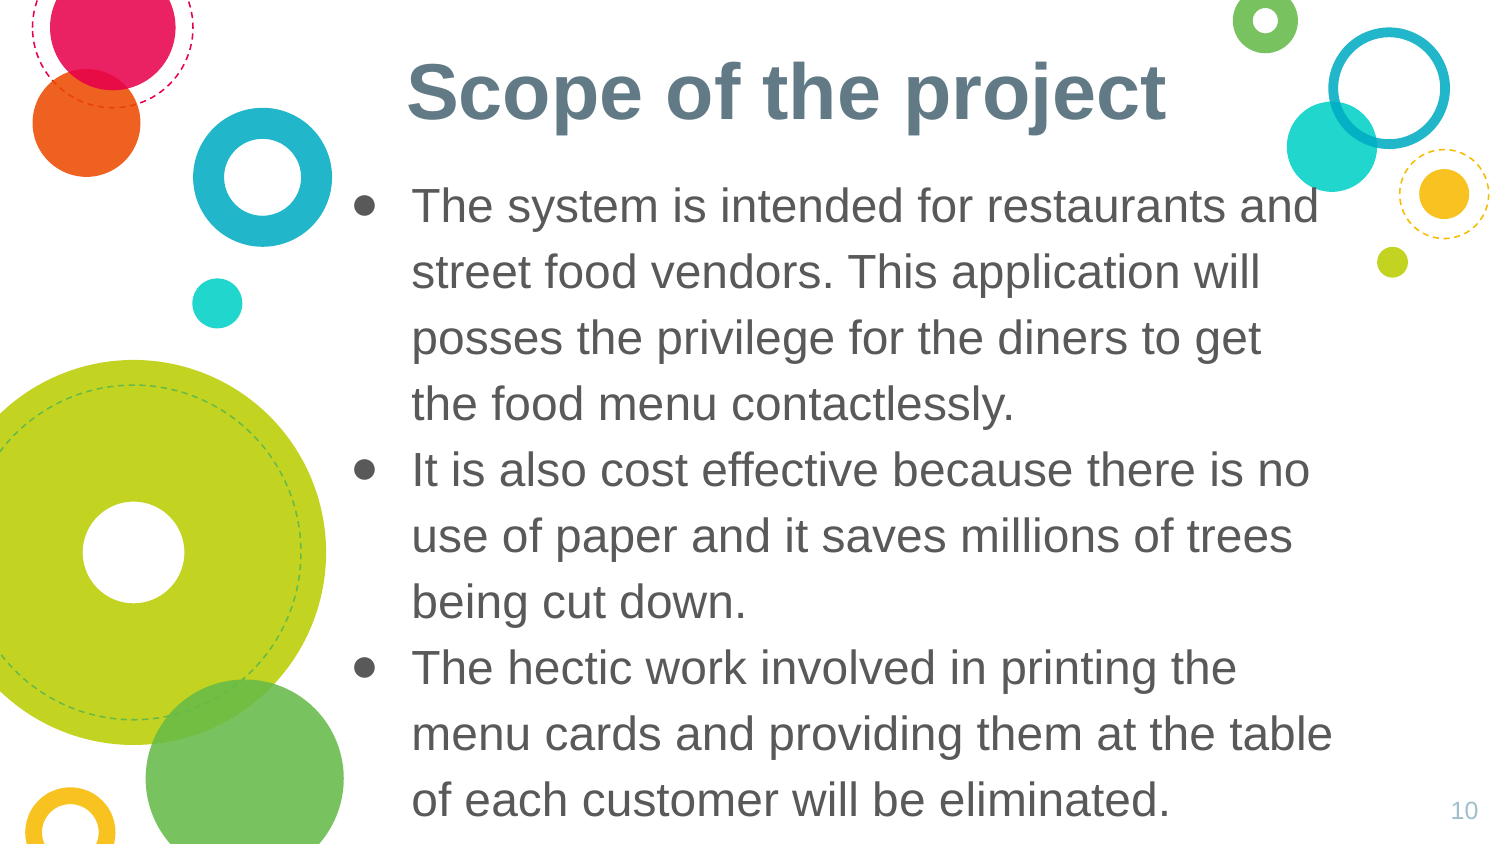

# Scope of the project
The system is intended for restaurants and street food vendors. This application will posses the privilege for the diners to get the food menu contactlessly.
It is also cost effective because there is no use of paper and it saves millions of trees being cut down.
The hectic work involved in printing the menu cards and providing them at the table of each customer will be eliminated.

10